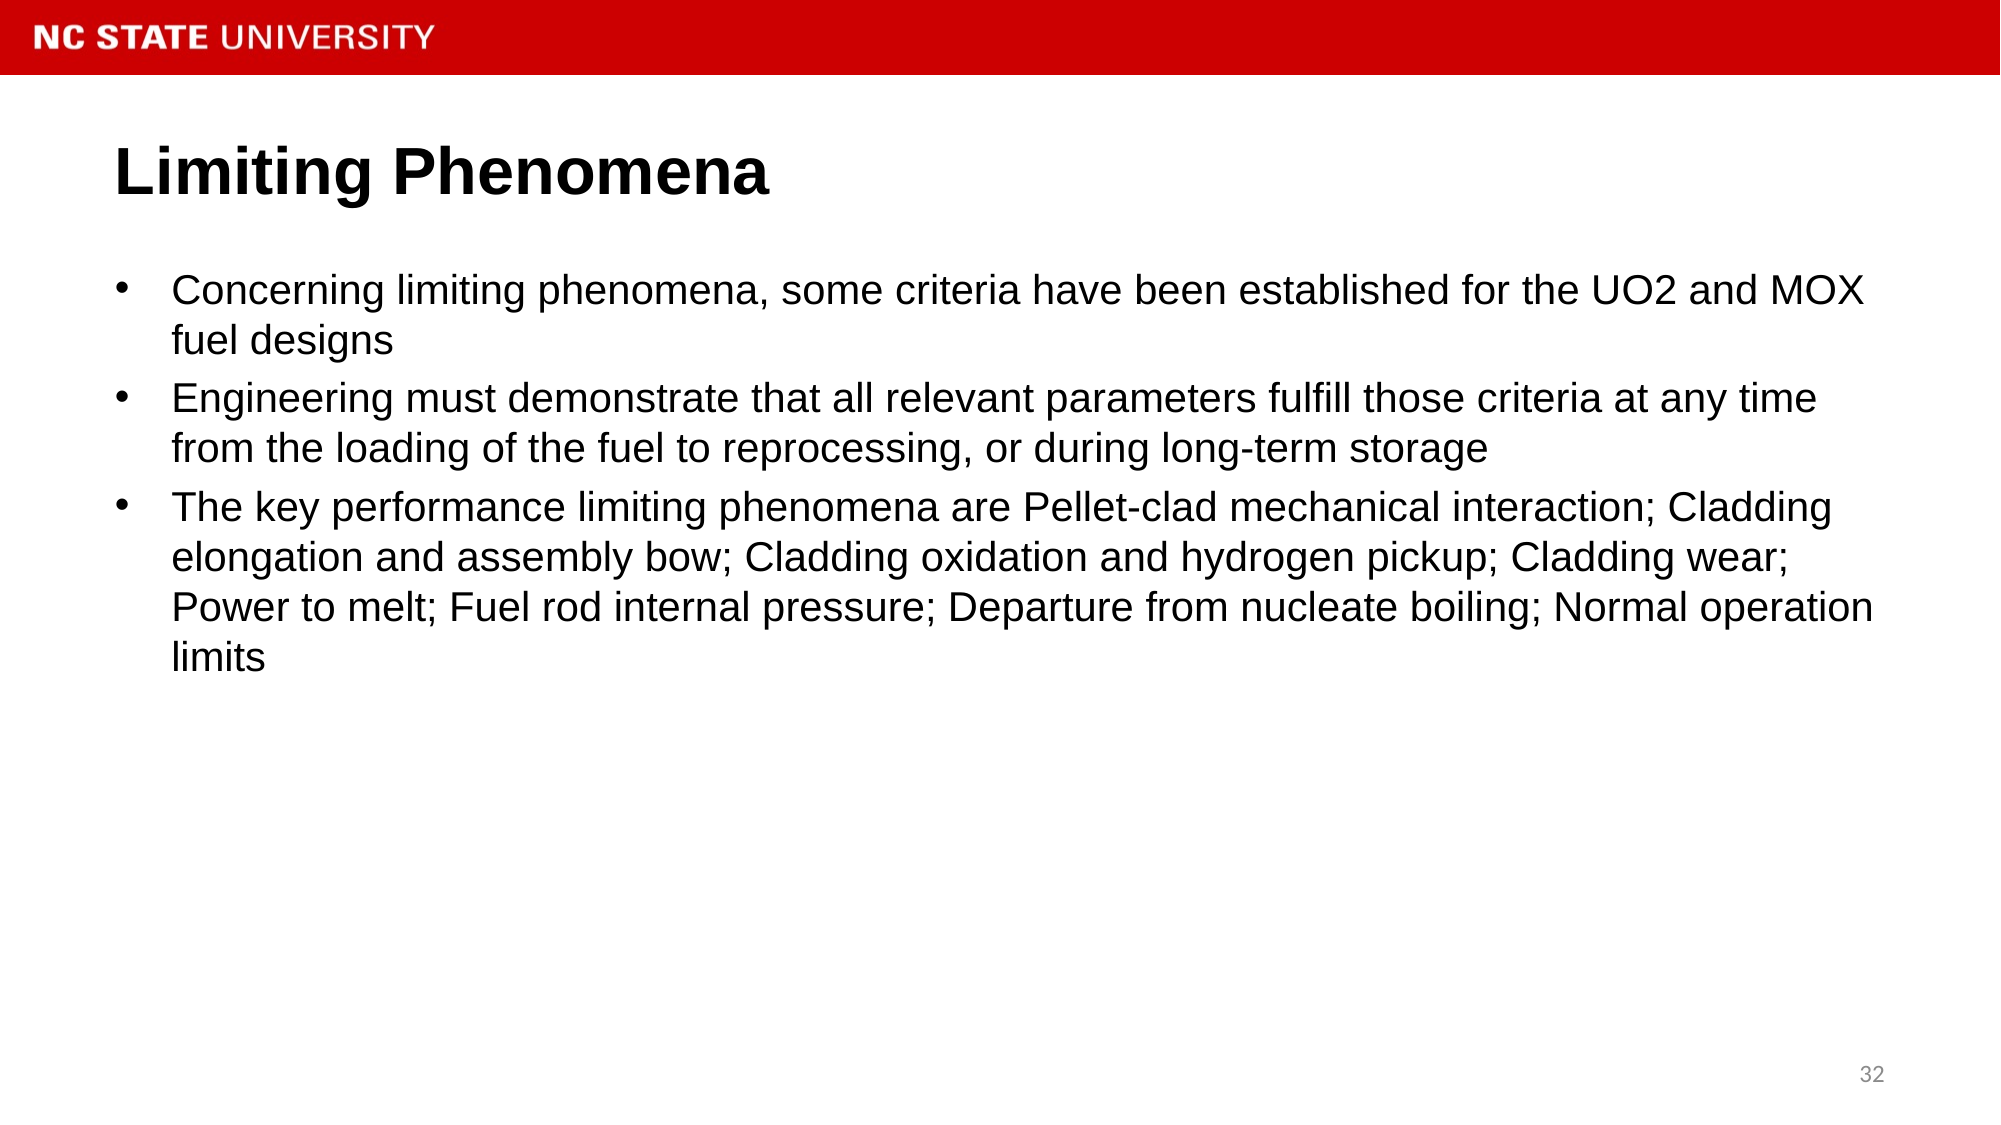

# Limiting Phenomena
Concerning limiting phenomena, some criteria have been established for the UO2 and MOX fuel designs
Engineering must demonstrate that all relevant parameters fulfill those criteria at any time from the loading of the fuel to reprocessing, or during long-term storage
The key performance limiting phenomena are Pellet-clad mechanical interaction; Cladding elongation and assembly bow; Cladding oxidation and hydrogen pickup; Cladding wear; Power to melt; Fuel rod internal pressure; Departure from nucleate boiling; Normal operation limits

32